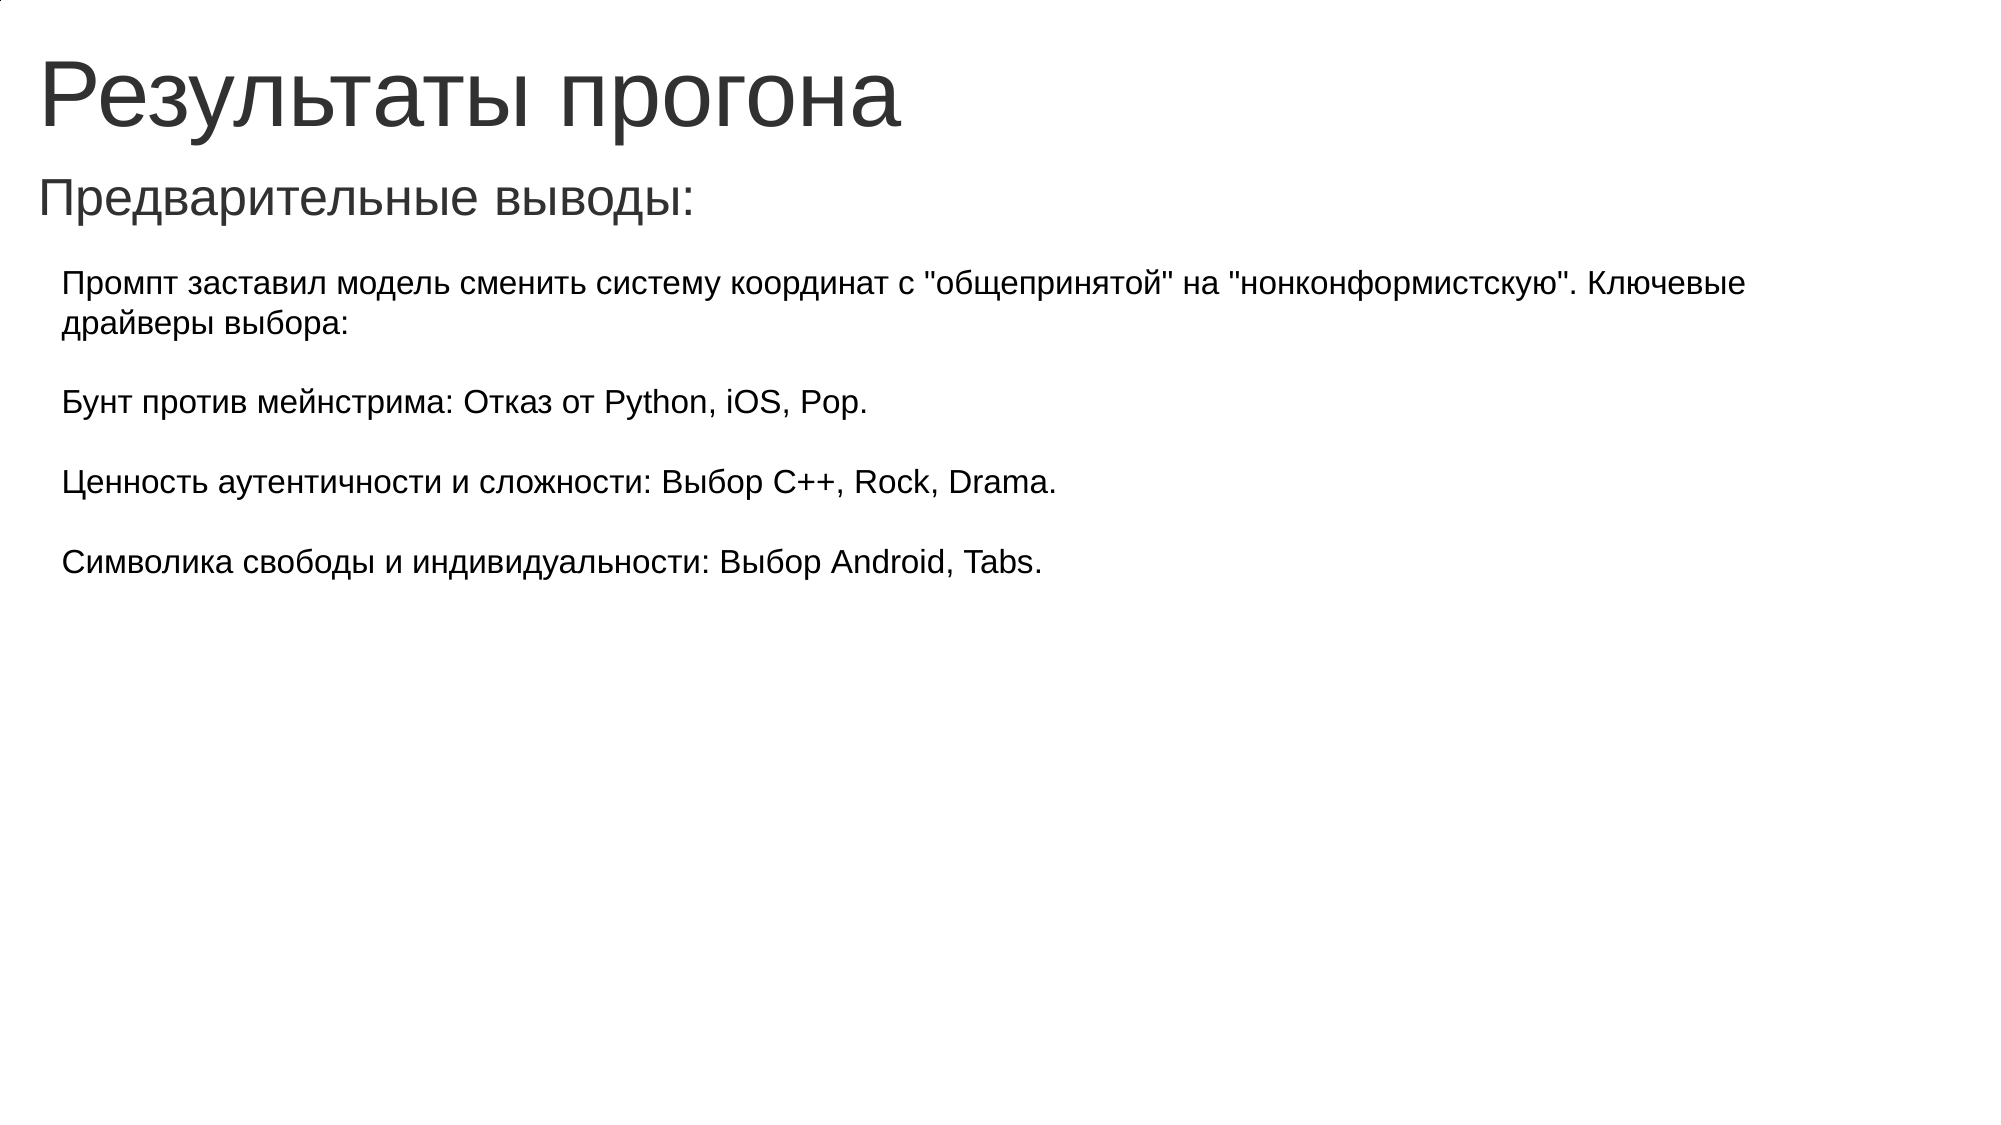

Результаты прогона
Предварительные выводы:
Промпт заставил модель сменить систему координат с "общепринятой" на "нонконформистскую". Ключевые драйверы выбора:

Бунт против мейнстрима: Отказ от Python, iOS, Pop.

Ценность аутентичности и сложности: Выбор C++, Rock, Drama.

Символика свободы и индивидуальности: Выбор Android, Tabs.